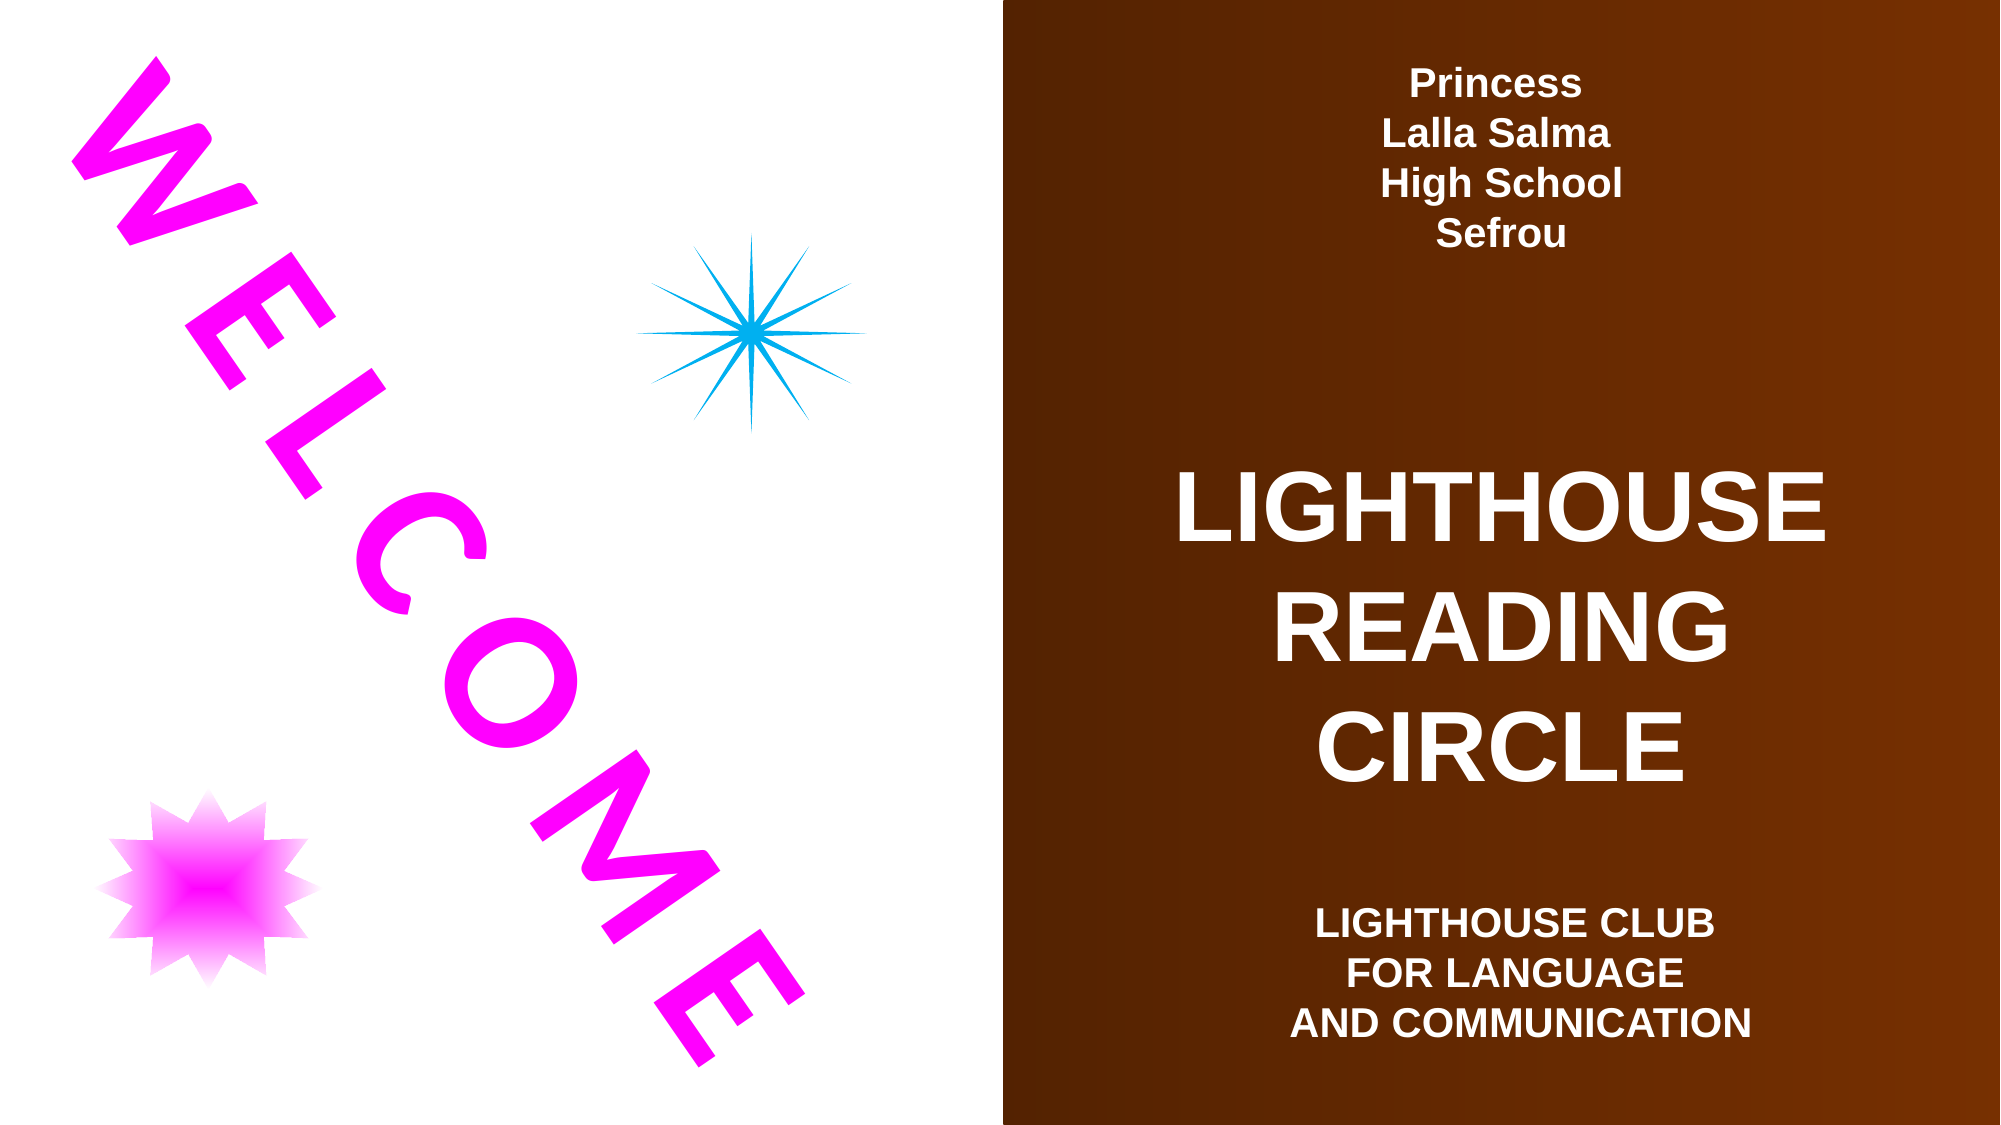

Princess
Lalla Salma
High School
Sefrou

LIGHTHOUSE READING CIRCLE
W E L C O M E
Page TWO

LIGHTHOUSE CLUB
FOR LANGUAGE
AND COMMUNICATION